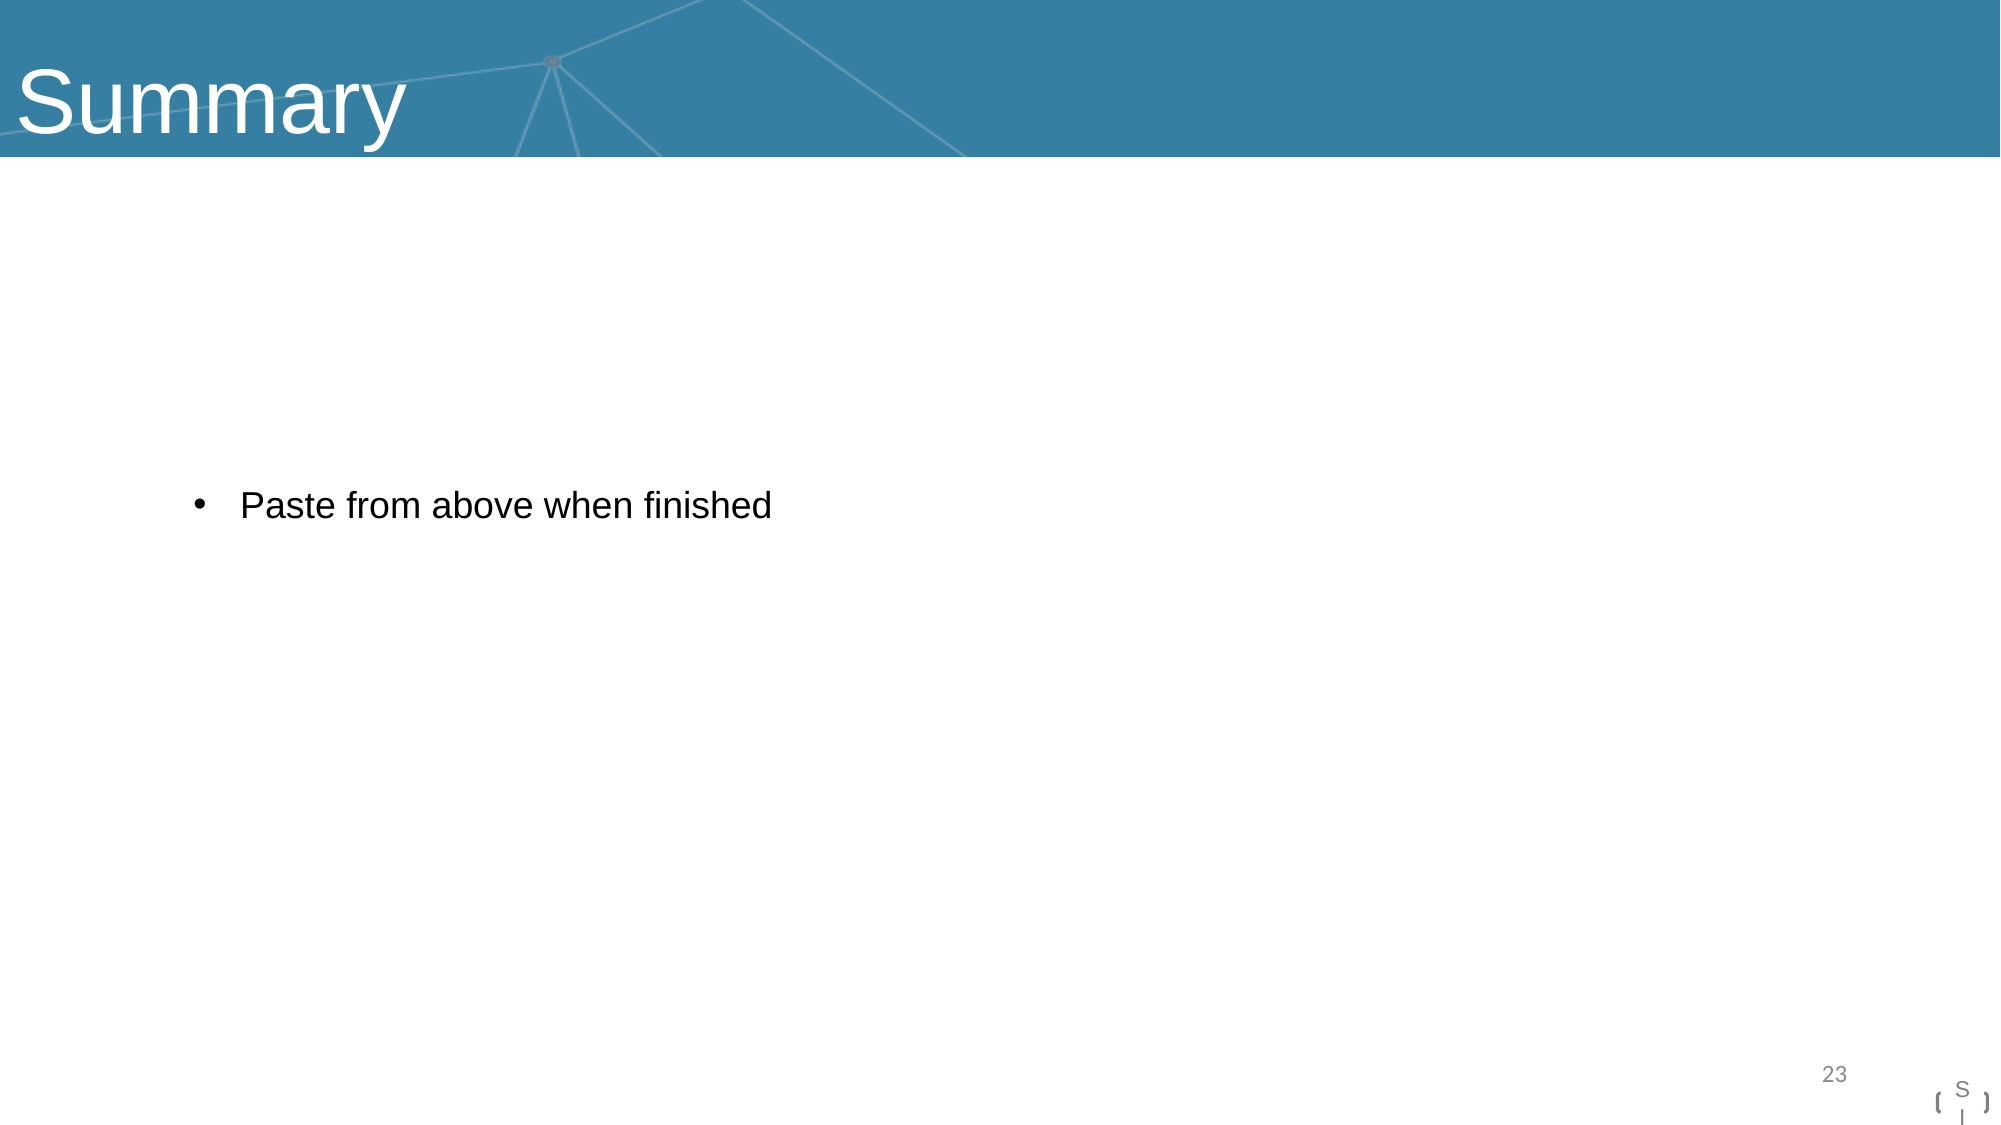

# Summary
Paste from above when finished
23